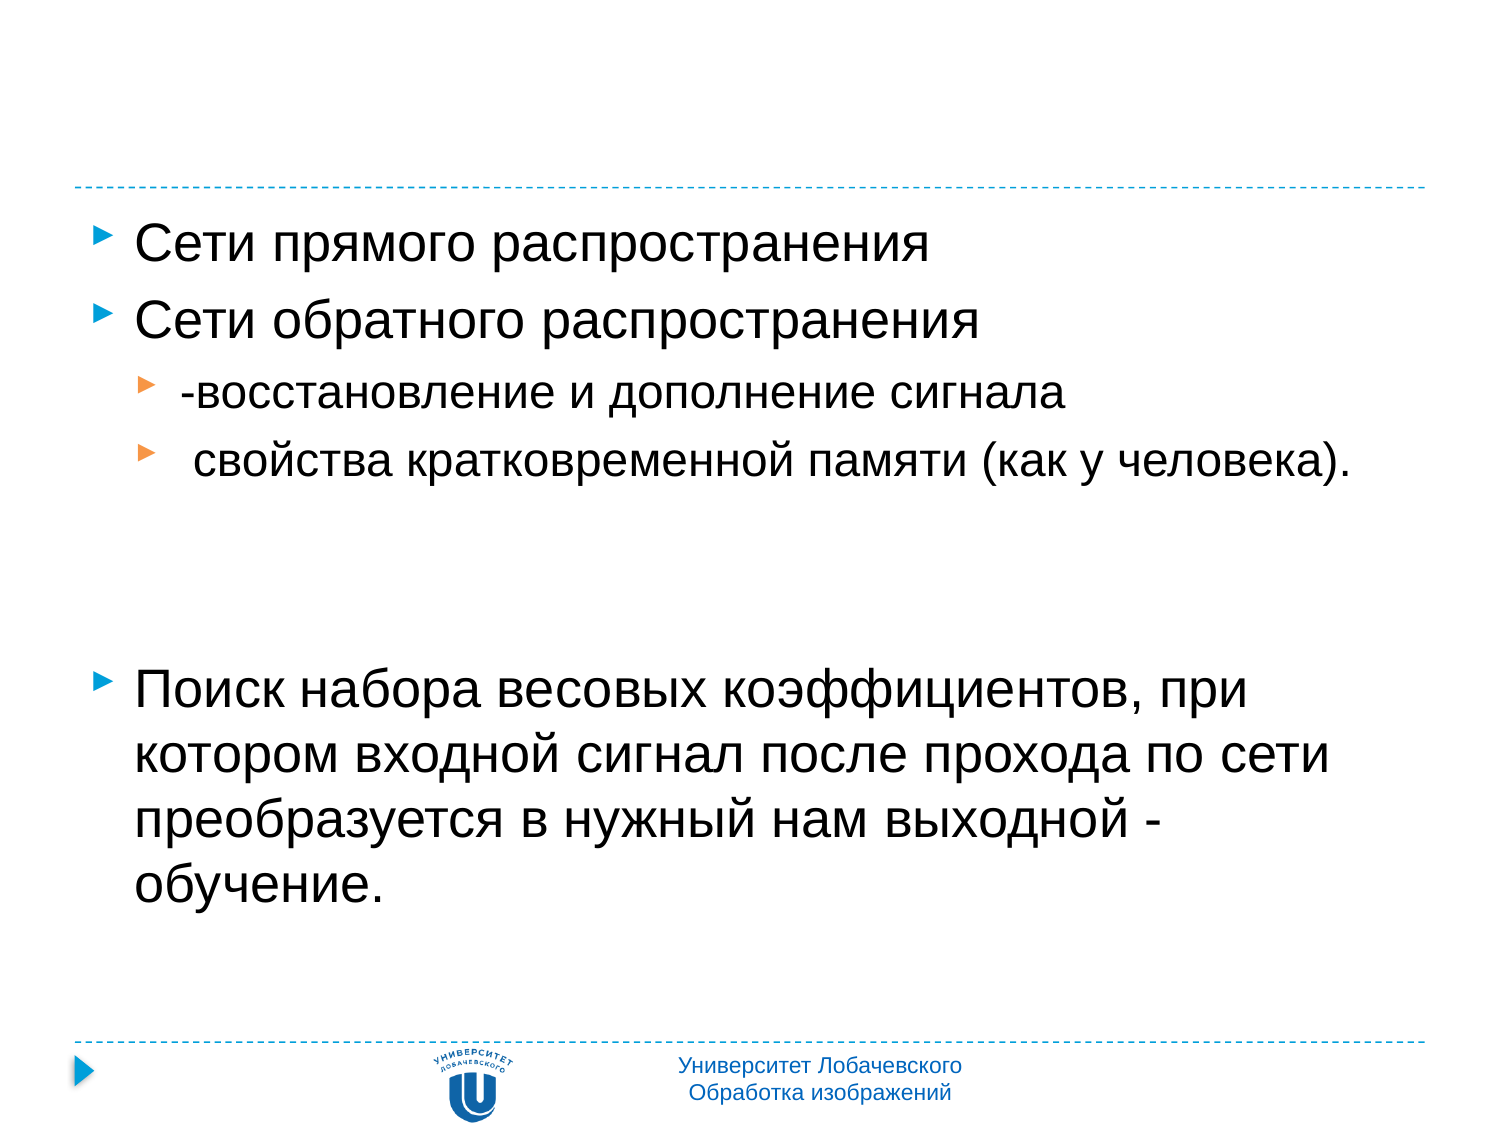

#
Сети прямого распространения
Сети обратного распространения
-восстановление и дополнение сигнала
 свойства кратковременной памяти (как у человека).

Поиск набора весовых коэффициентов, при котором входной сигнал после прохода по сети преобразуется в нужный нам выходной -обучение.
90
Университет Лобачевского
Обработка изображений